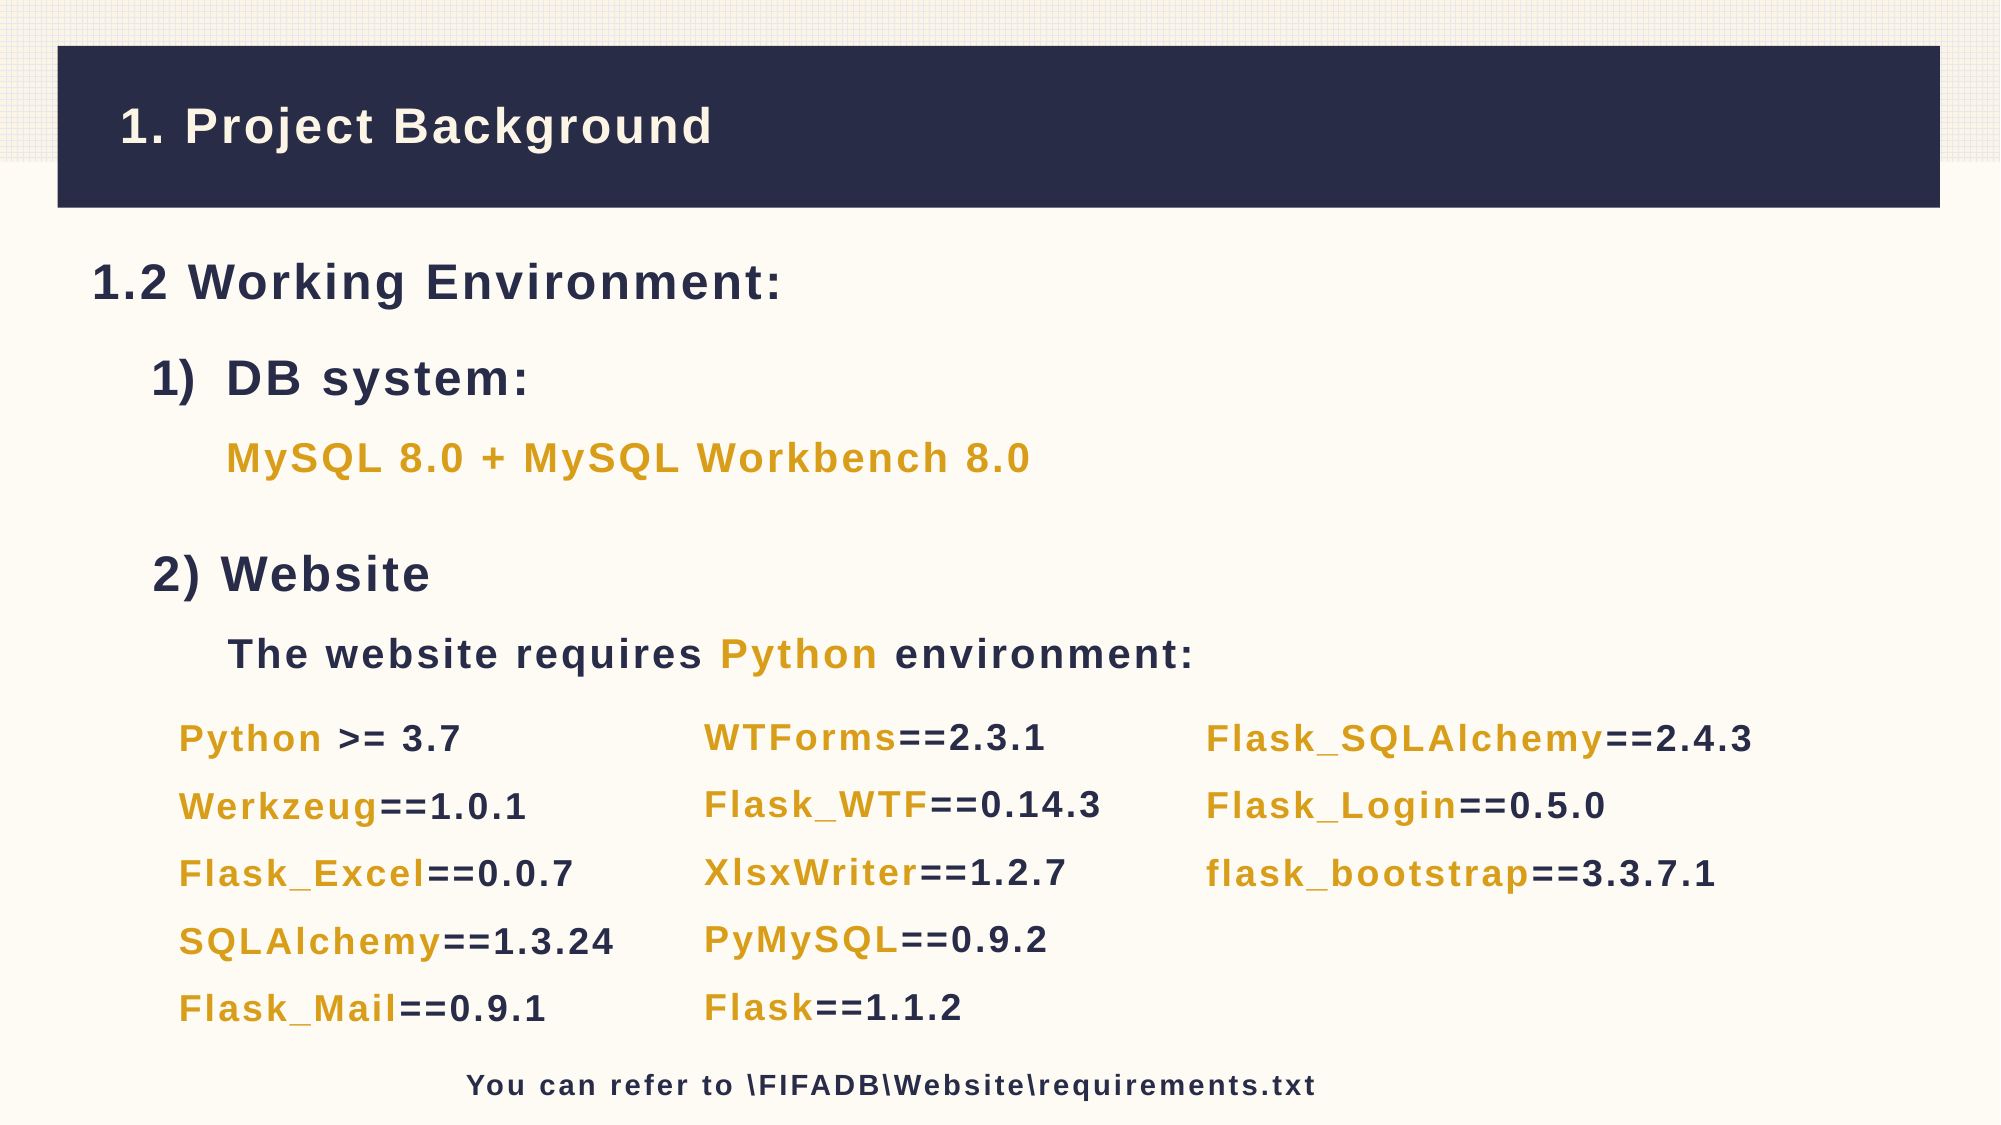

# 1. Project Background
DB system:
MySQL 8.0 + MySQL Workbench 8.0
1.2 Working Environment:
2) Website
The website requires Python environment:
Flask_SQLAlchemy==2.4.3
Flask_Login==0.5.0
flask_bootstrap==3.3.7.1
WTForms==2.3.1
Flask_WTF==0.14.3
XlsxWriter==1.2.7
PyMySQL==0.9.2
Flask==1.1.2
Python >= 3.7
Werkzeug==1.0.1
Flask_Excel==0.0.7
SQLAlchemy==1.3.24
Flask_Mail==0.9.1
You can refer to \FIFADB\Website\requirements.txt